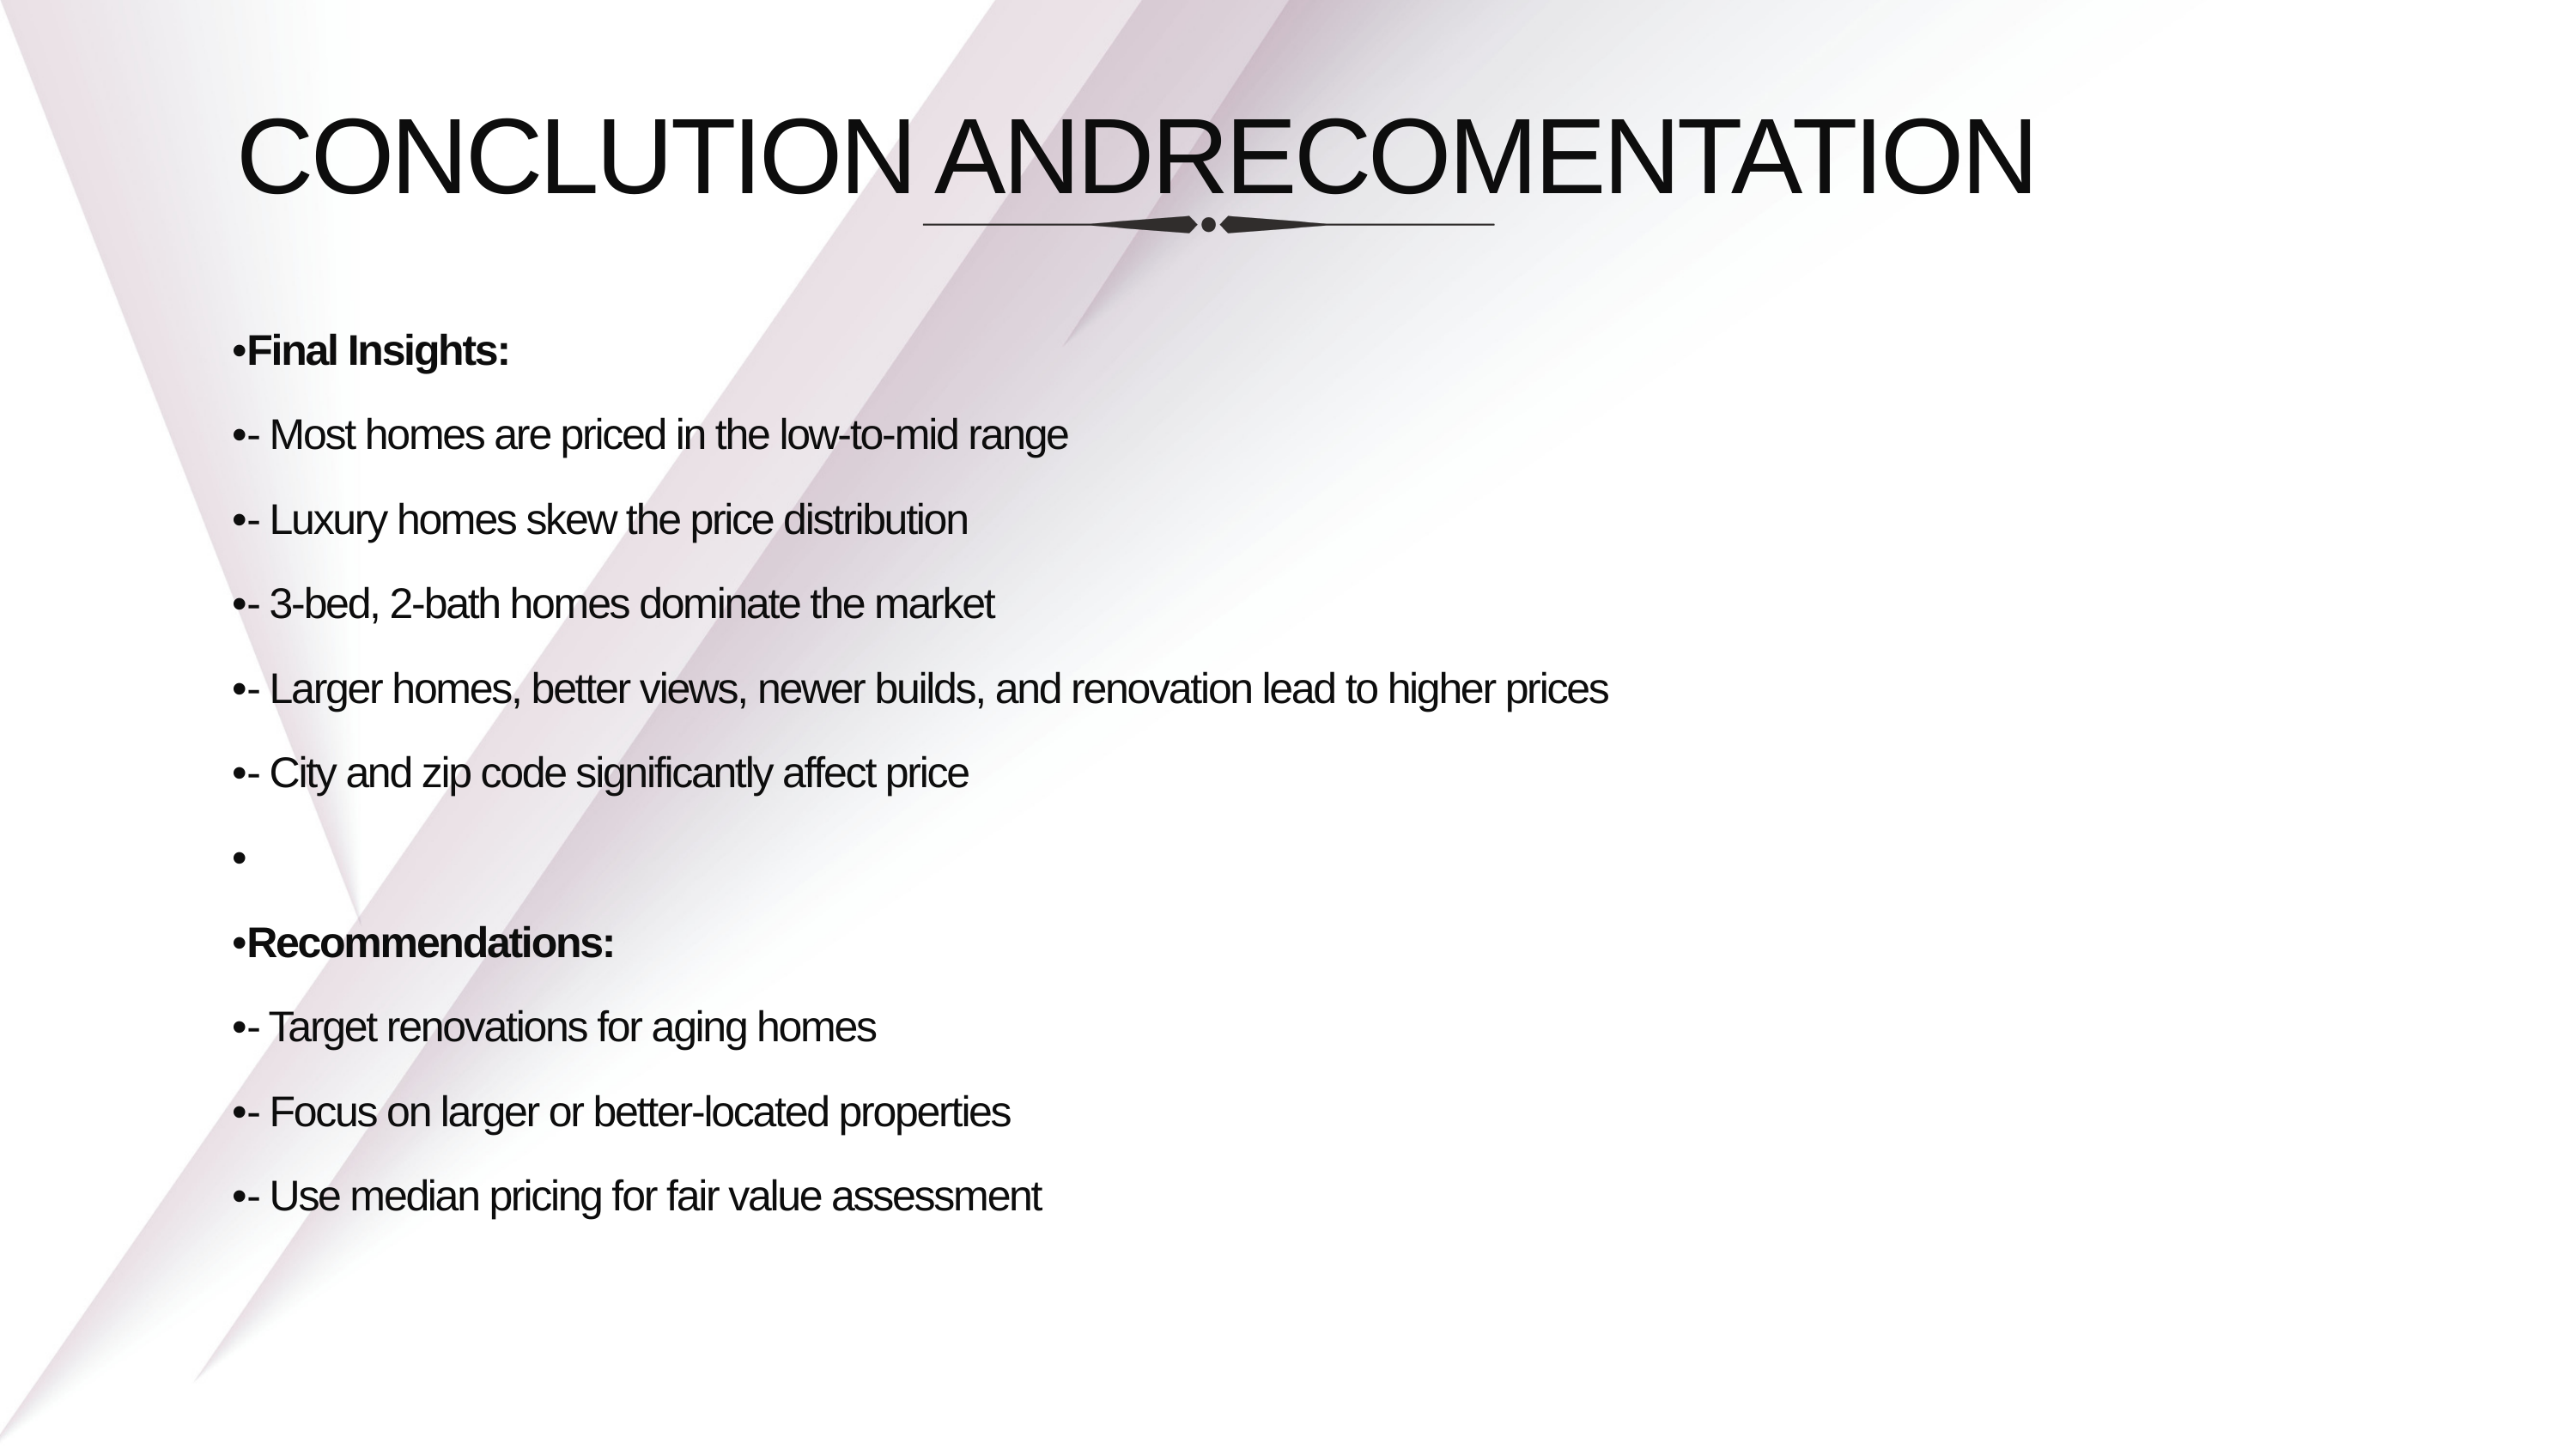

CONCLUTION ANDRECOMENTATION

•Final Insights:
•- Most homes are priced in the low-to-mid range
•- Luxury homes skew the price distribution
•- 3-bed, 2-bath homes dominate the market
•- Larger homes, better views, newer builds, and renovation lead to higher prices
•- City and zip code significantly affect price
•
•Recommendations:
•- Target renovations for aging homes
•- Focus on larger or better-located properties
•- Use median pricing for fair value assessment